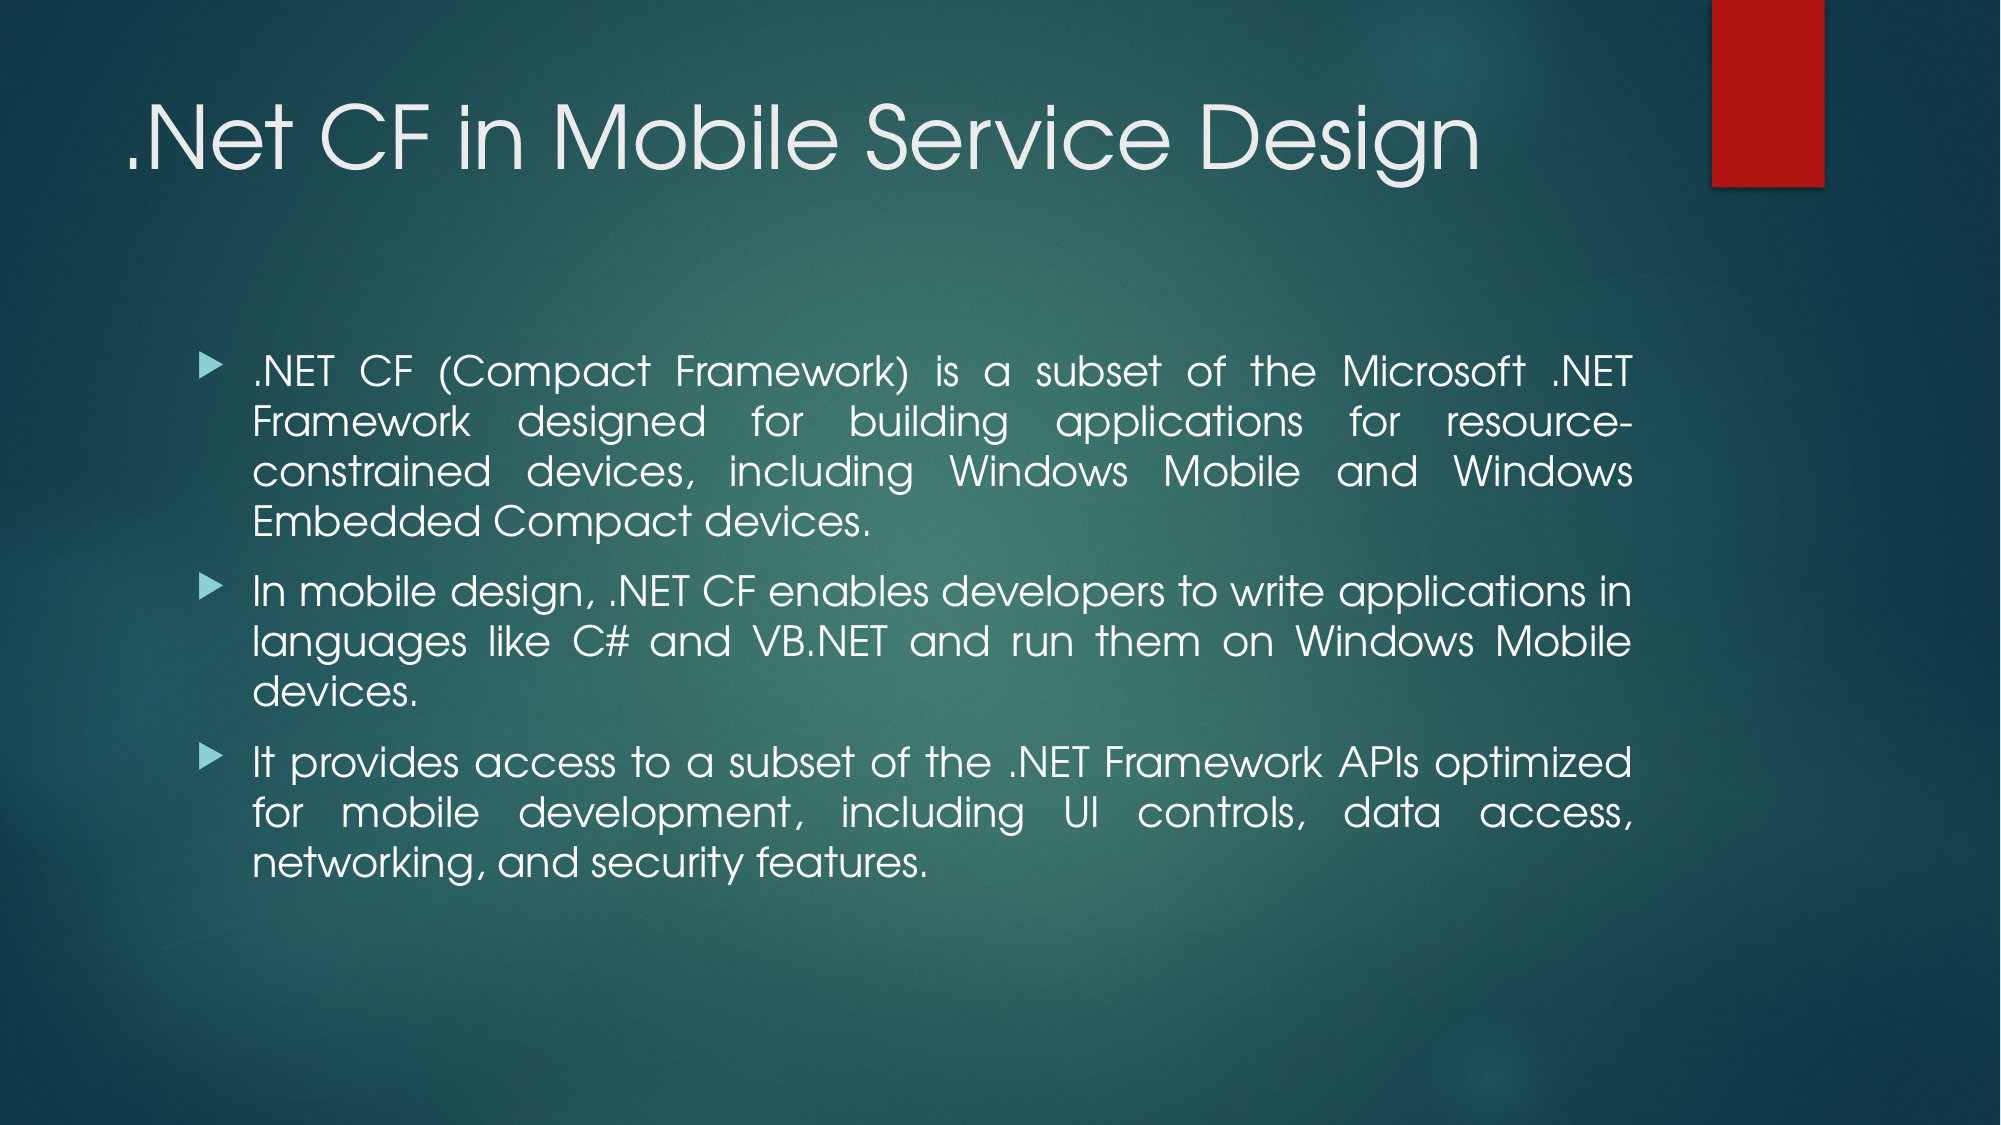

# .Net CF in Mobile Service Design
.NET CF (Compact Framework) is a subset of the Microsoft .NET Framework designed for building applications for resource-constrained devices, including Windows Mobile and Windows Embedded Compact devices.
In mobile design, .NET CF enables developers to write applications in languages like C# and VB.NET and run them on Windows Mobile devices.
It provides access to a subset of the .NET Framework APIs optimized for mobile development, including UI controls, data access, networking, and security features.